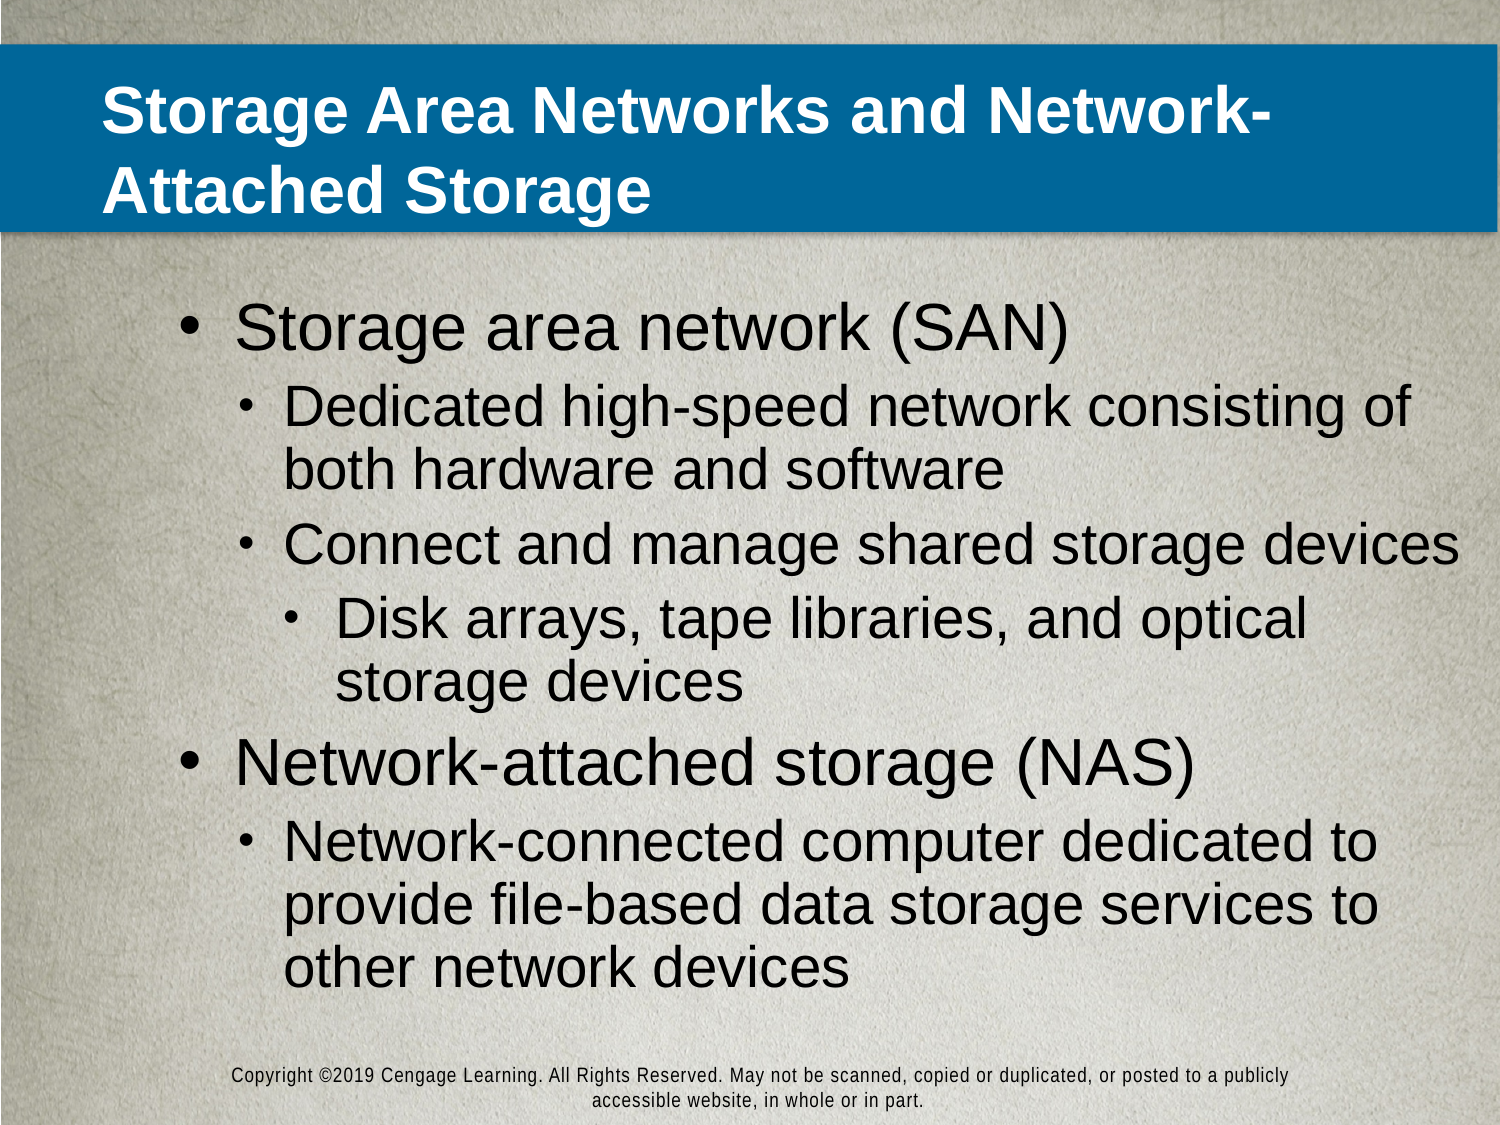

# Storage Area Networks and Network-Attached Storage
Storage area network (SAN)
Dedicated high-speed network consisting of both hardware and software
Connect and manage shared storage devices
Disk arrays, tape libraries, and optical storage devices
Network-attached storage (NAS)
Network-connected computer dedicated to provide file-based data storage services to other network devices